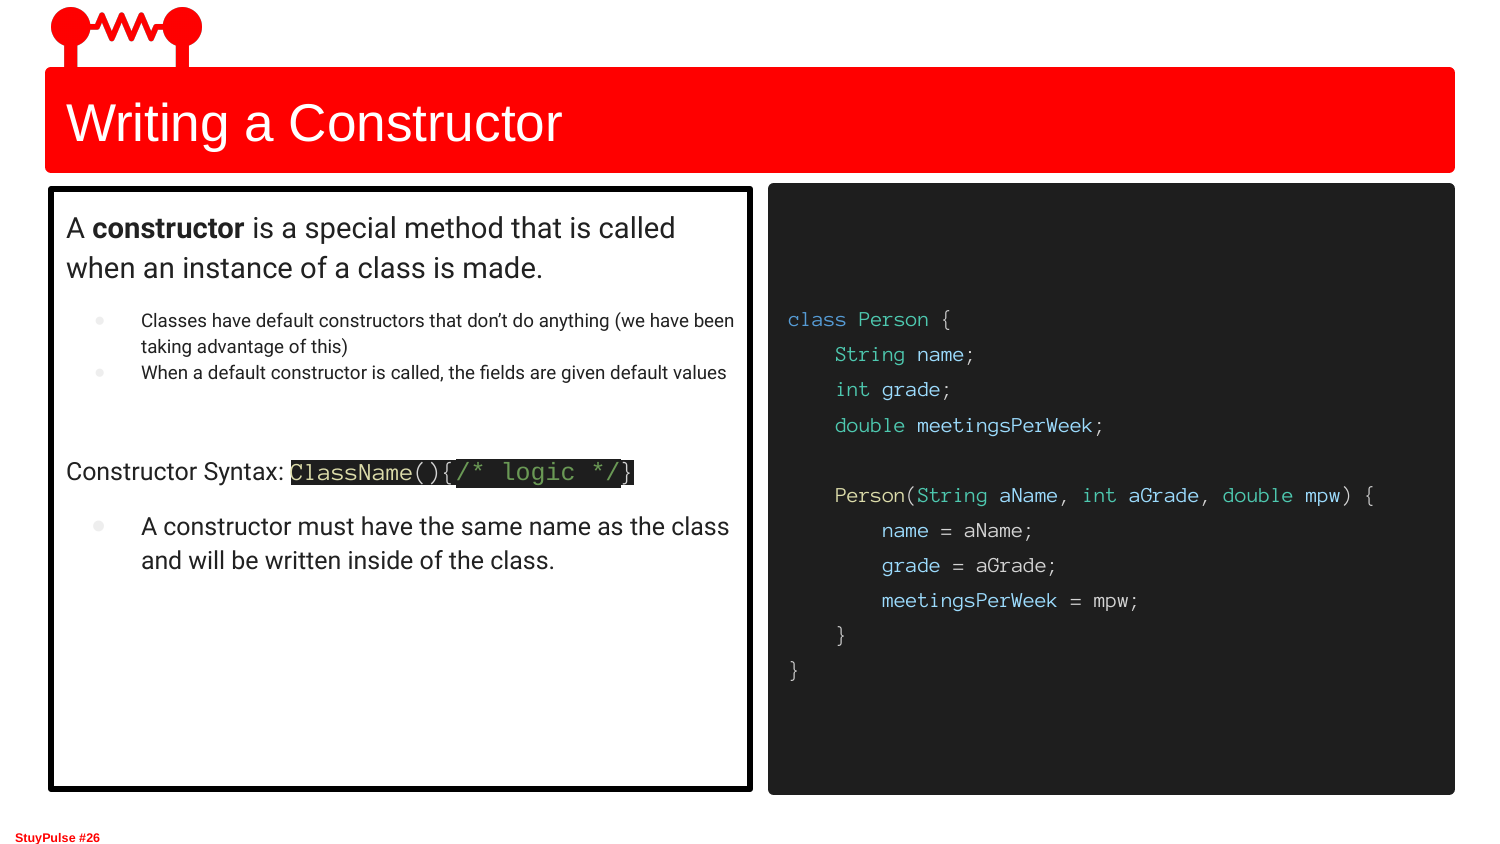

# Writing a Constructor
A constructor is a special method that is called when an instance of a class is made.
Classes have default constructors that don’t do anything (we have been taking advantage of this)
When a default constructor is called, the fields are given default values

Constructor Syntax: ClassName(){/* logic */}
A constructor must have the same name as the class and will be written inside of the class.
class Person {
    String name;
    int grade;
    double meetingsPerWeek;

    Person(String aName, int aGrade, double mpw) {
        name = aName;
        grade = aGrade;
        meetingsPerWeek = mpw;
    }
}